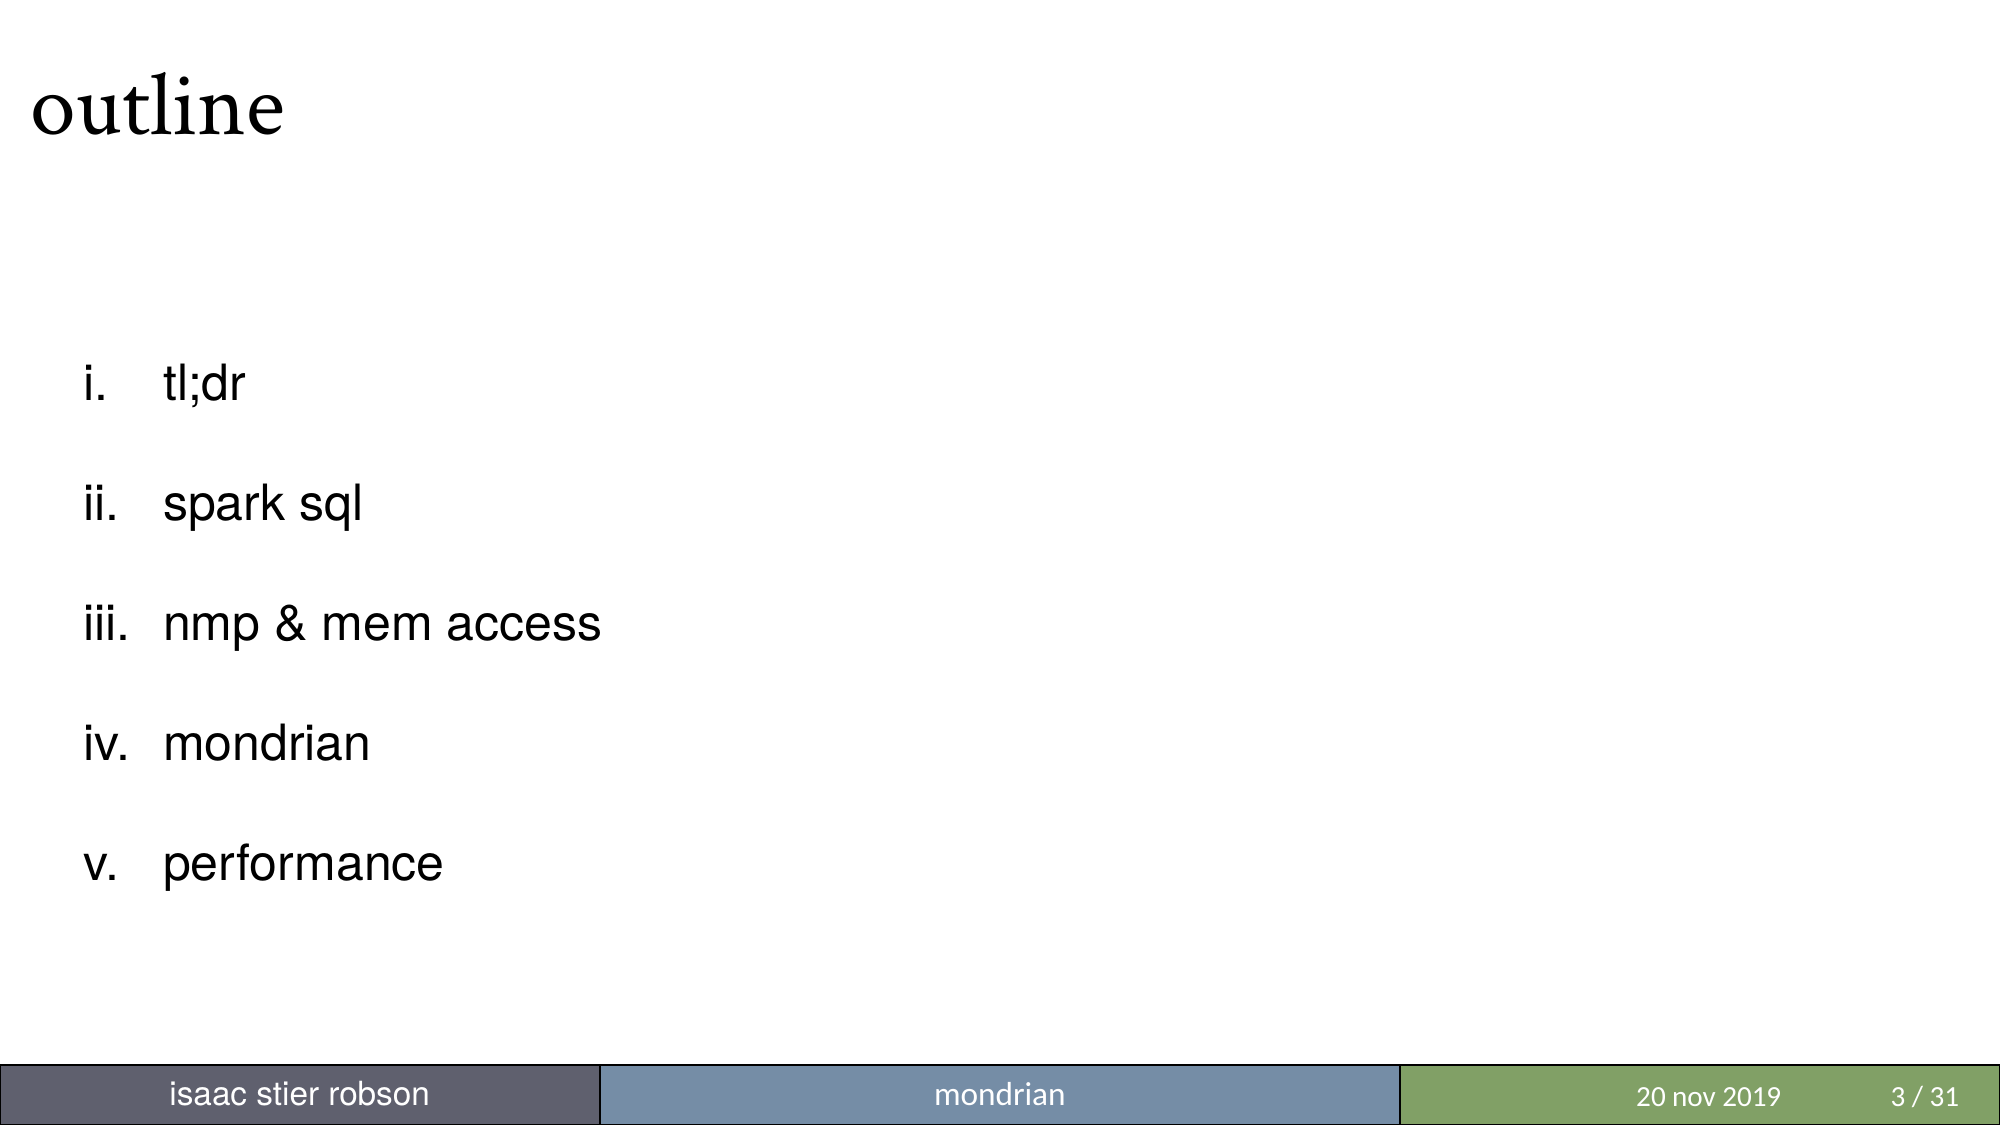

# outline
 tl;dr

 spark sql

 nmp & mem access

 mondrian

 performance
isaac stier robson
mondrian
   	       20 nov 2019	3 / 31